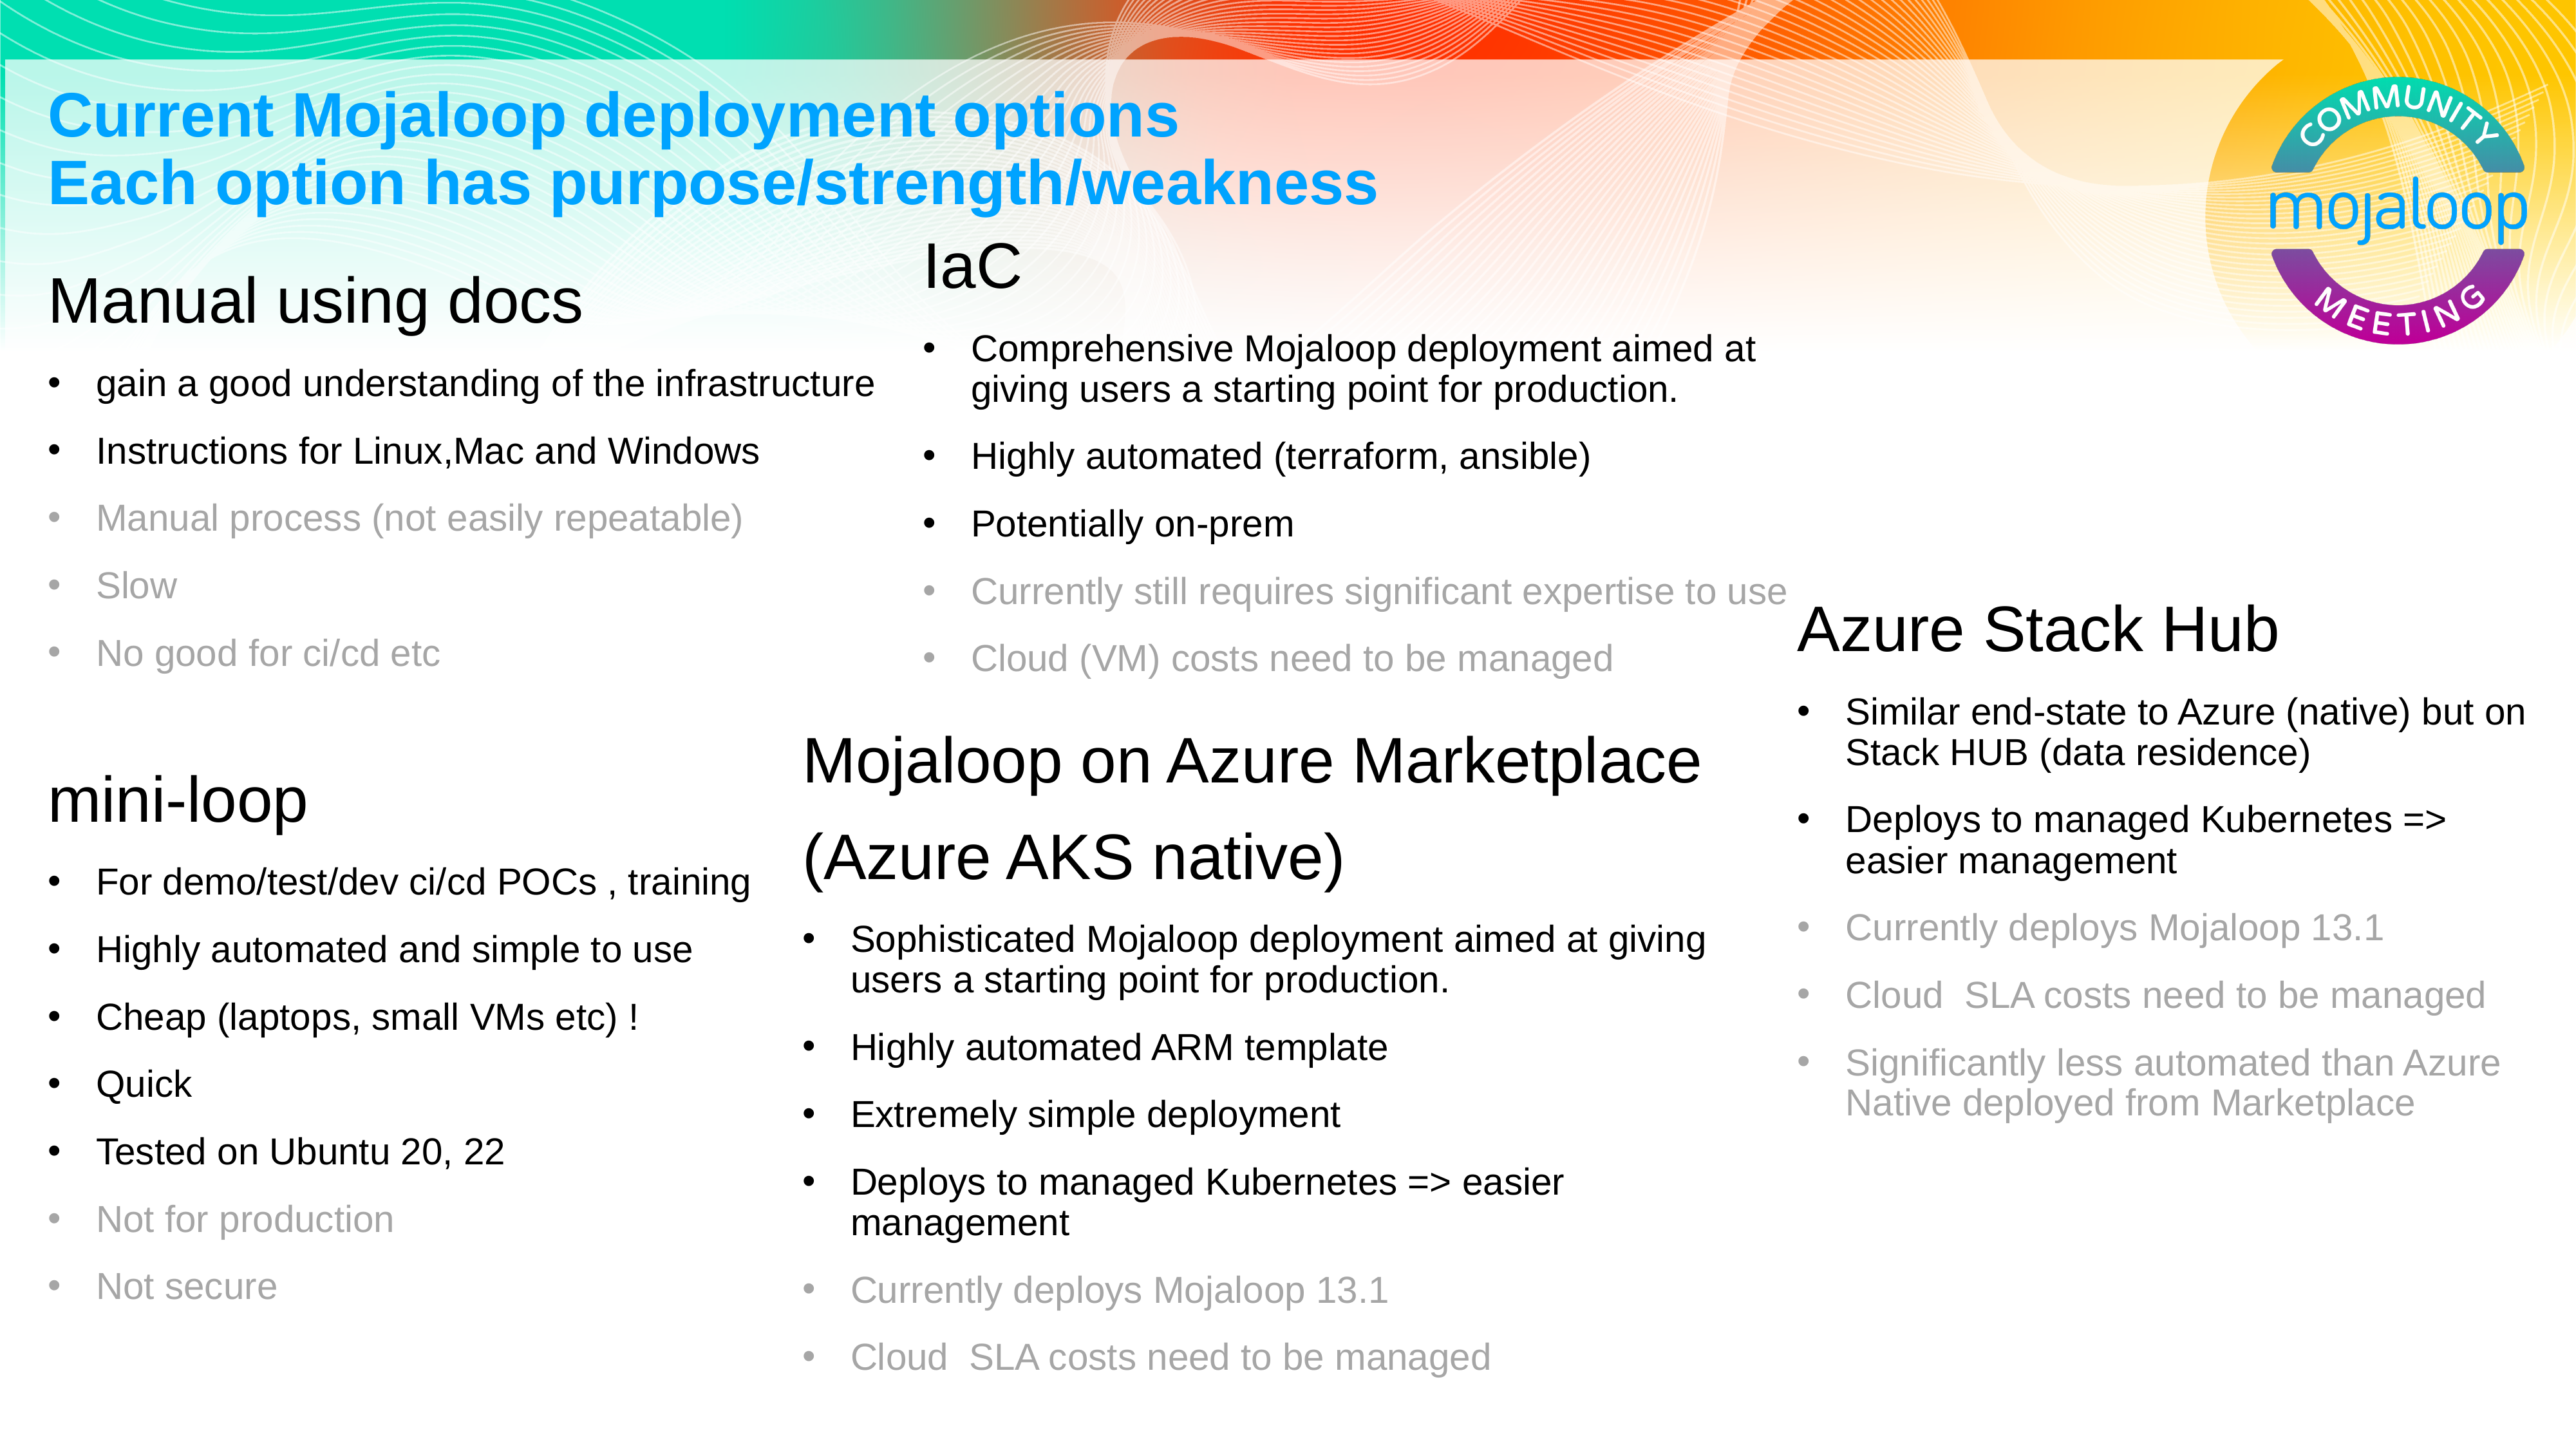

# Current Mojaloop deployment options Each option has purpose/strength/weakness
IaC
Comprehensive Mojaloop deployment aimed at giving users a starting point for production.
Highly automated (terraform, ansible)
Potentially on-prem
Currently still requires significant expertise to use
Cloud (VM) costs need to be managed

Manual using docs
gain a good understanding of the infrastructure
Instructions for Linux,Mac and Windows
Manual process (not easily repeatable)
Slow
No good for ci/cd etc

Azure Stack Hub
Similar end-state to Azure (native) but on Stack HUB (data residence)
Deploys to managed Kubernetes => easier management
Currently deploys Mojaloop 13.1
Cloud  SLA costs need to be managed
Significantly less automated than Azure Native deployed from Marketplace
Mojaloop on Azure Marketplace
(Azure AKS native)
Sophisticated Mojaloop deployment aimed at giving users a starting point for production.
Highly automated ARM template
Extremely simple deployment
Deploys to managed Kubernetes => easier management
Currently deploys Mojaloop 13.1
Cloud  SLA costs need to be managed
mini-loop
For demo/test/dev ci/cd POCs , training
Highly automated and simple to use
Cheap (laptops, small VMs etc) !
Quick
Tested on Ubuntu 20, 22
Not for production
Not secure